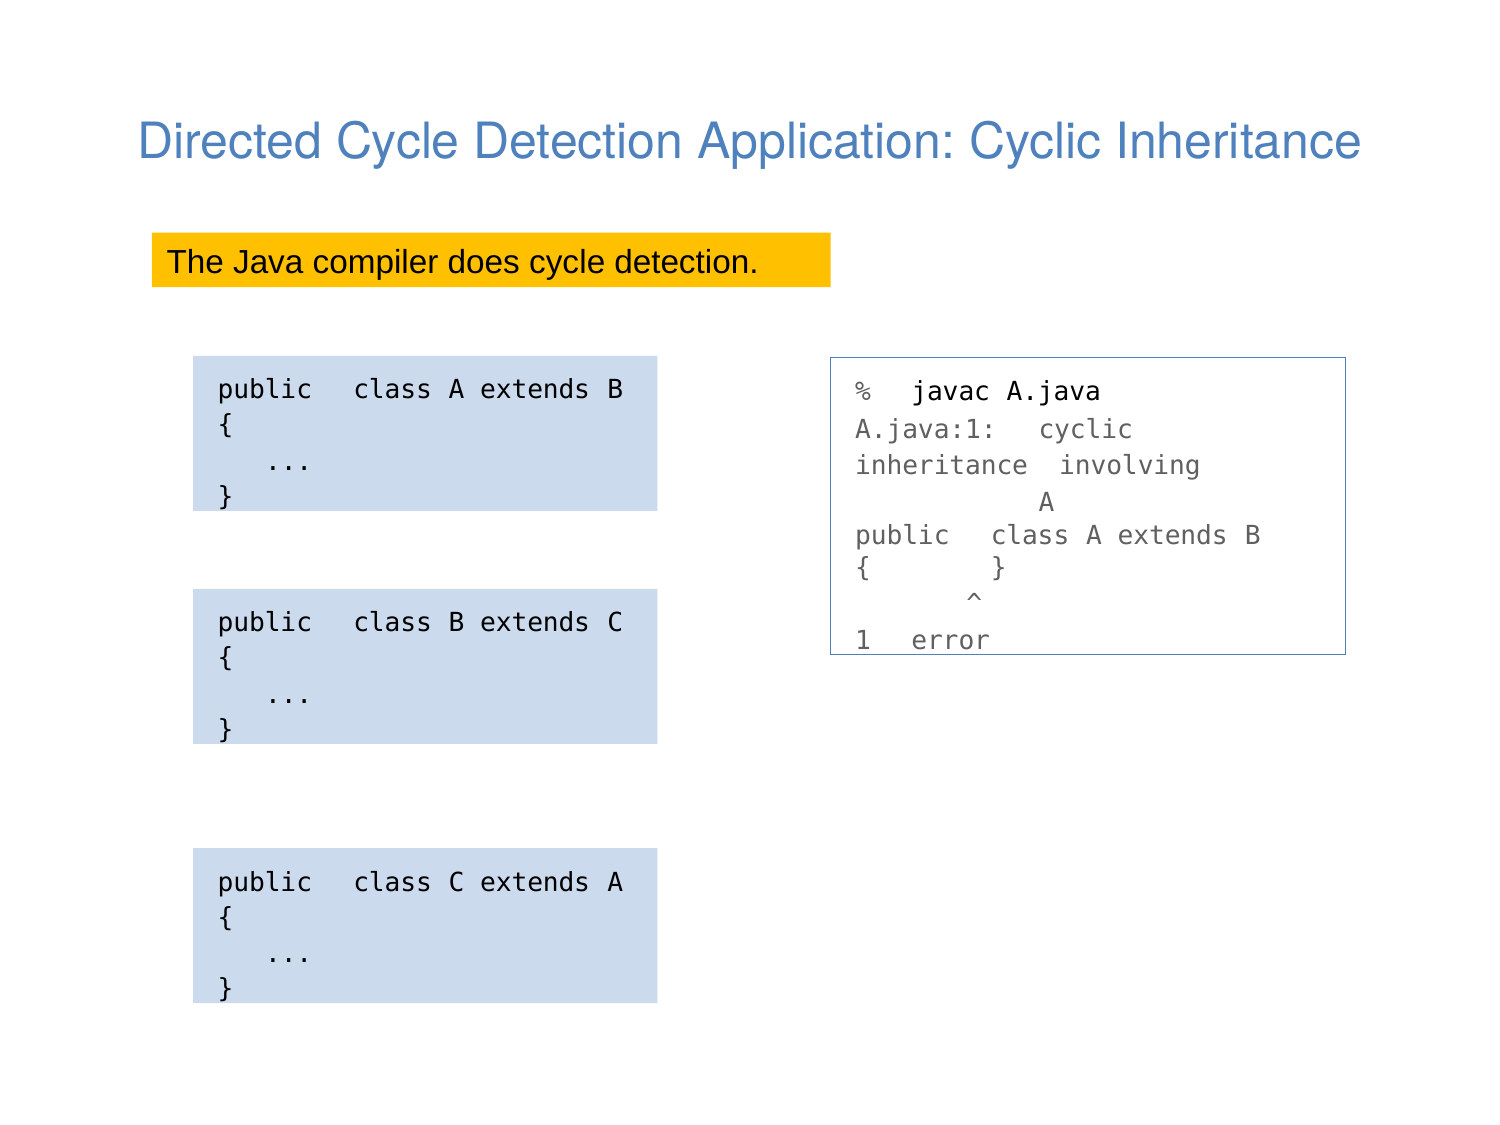

# Directed Cycle Detection Application: Cyclic Inheritance
The Java compiler does cycle detection.
public	class	A	extends	B
{
...
}
%	javac	A.java
A.java:1:	cyclic	inheritance  involving	A
public	class	A	extends	B	{	}
^
1	error
public	class	B	extends	C
{
...
}
public	class	C	extends	A
{
...
}